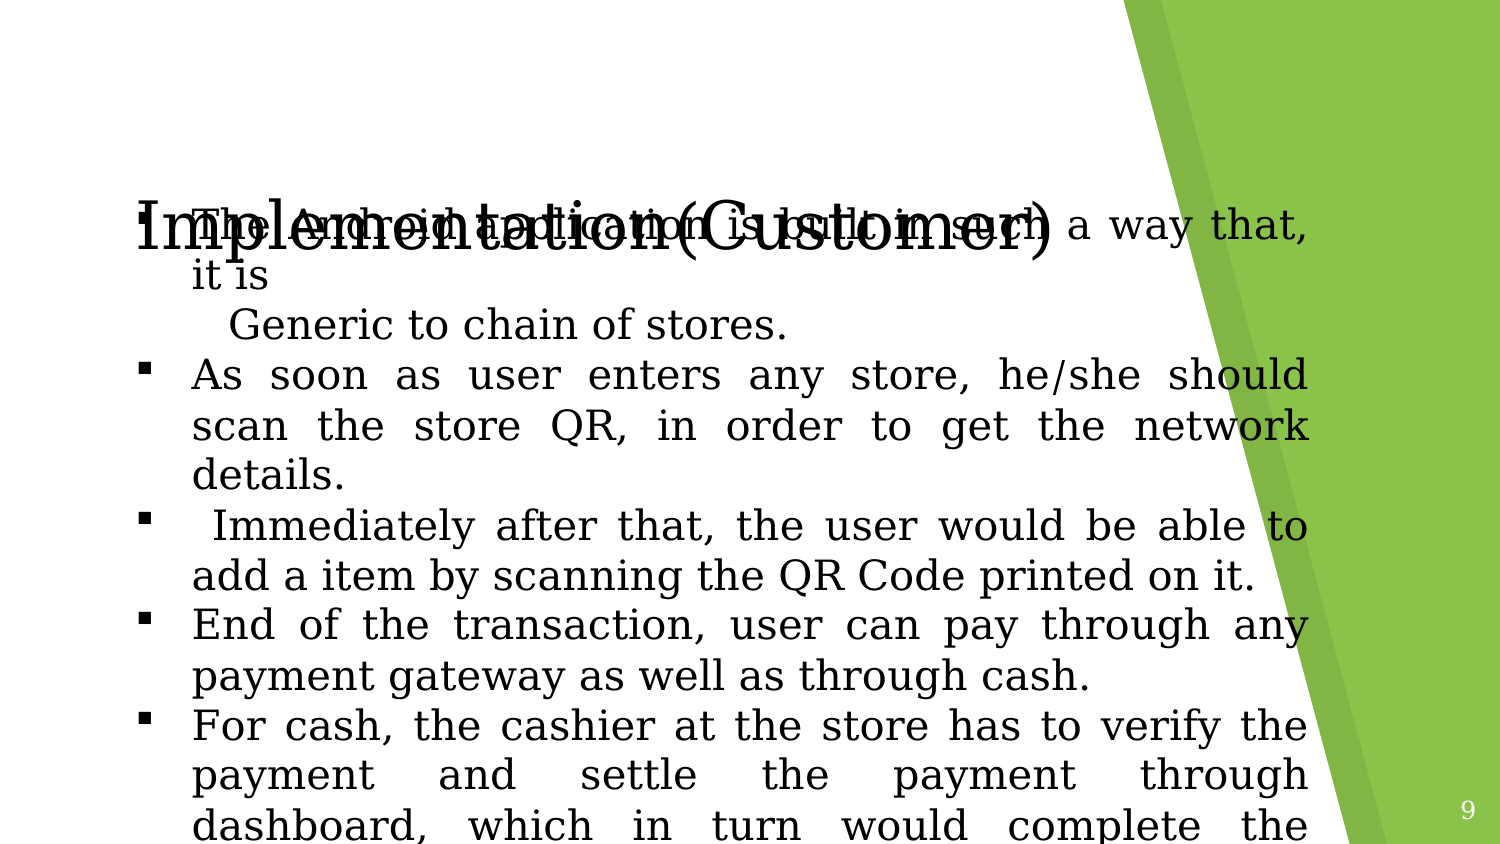

Implementation(Customer)
The Android application is built in such a way that, it is
       Generic to chain of stores.
As soon as user enters any store, he/she should scan the store QR, in order to get the network details.
 Immediately after that, the user would be able to add a item by scanning the QR Code printed on it.
End of the transaction, user can pay through any payment gateway as well as through cash.
For cash, the cashier at the store has to verify the payment and settle the payment through dashboard, which in turn would complete the shopping session of user.
9